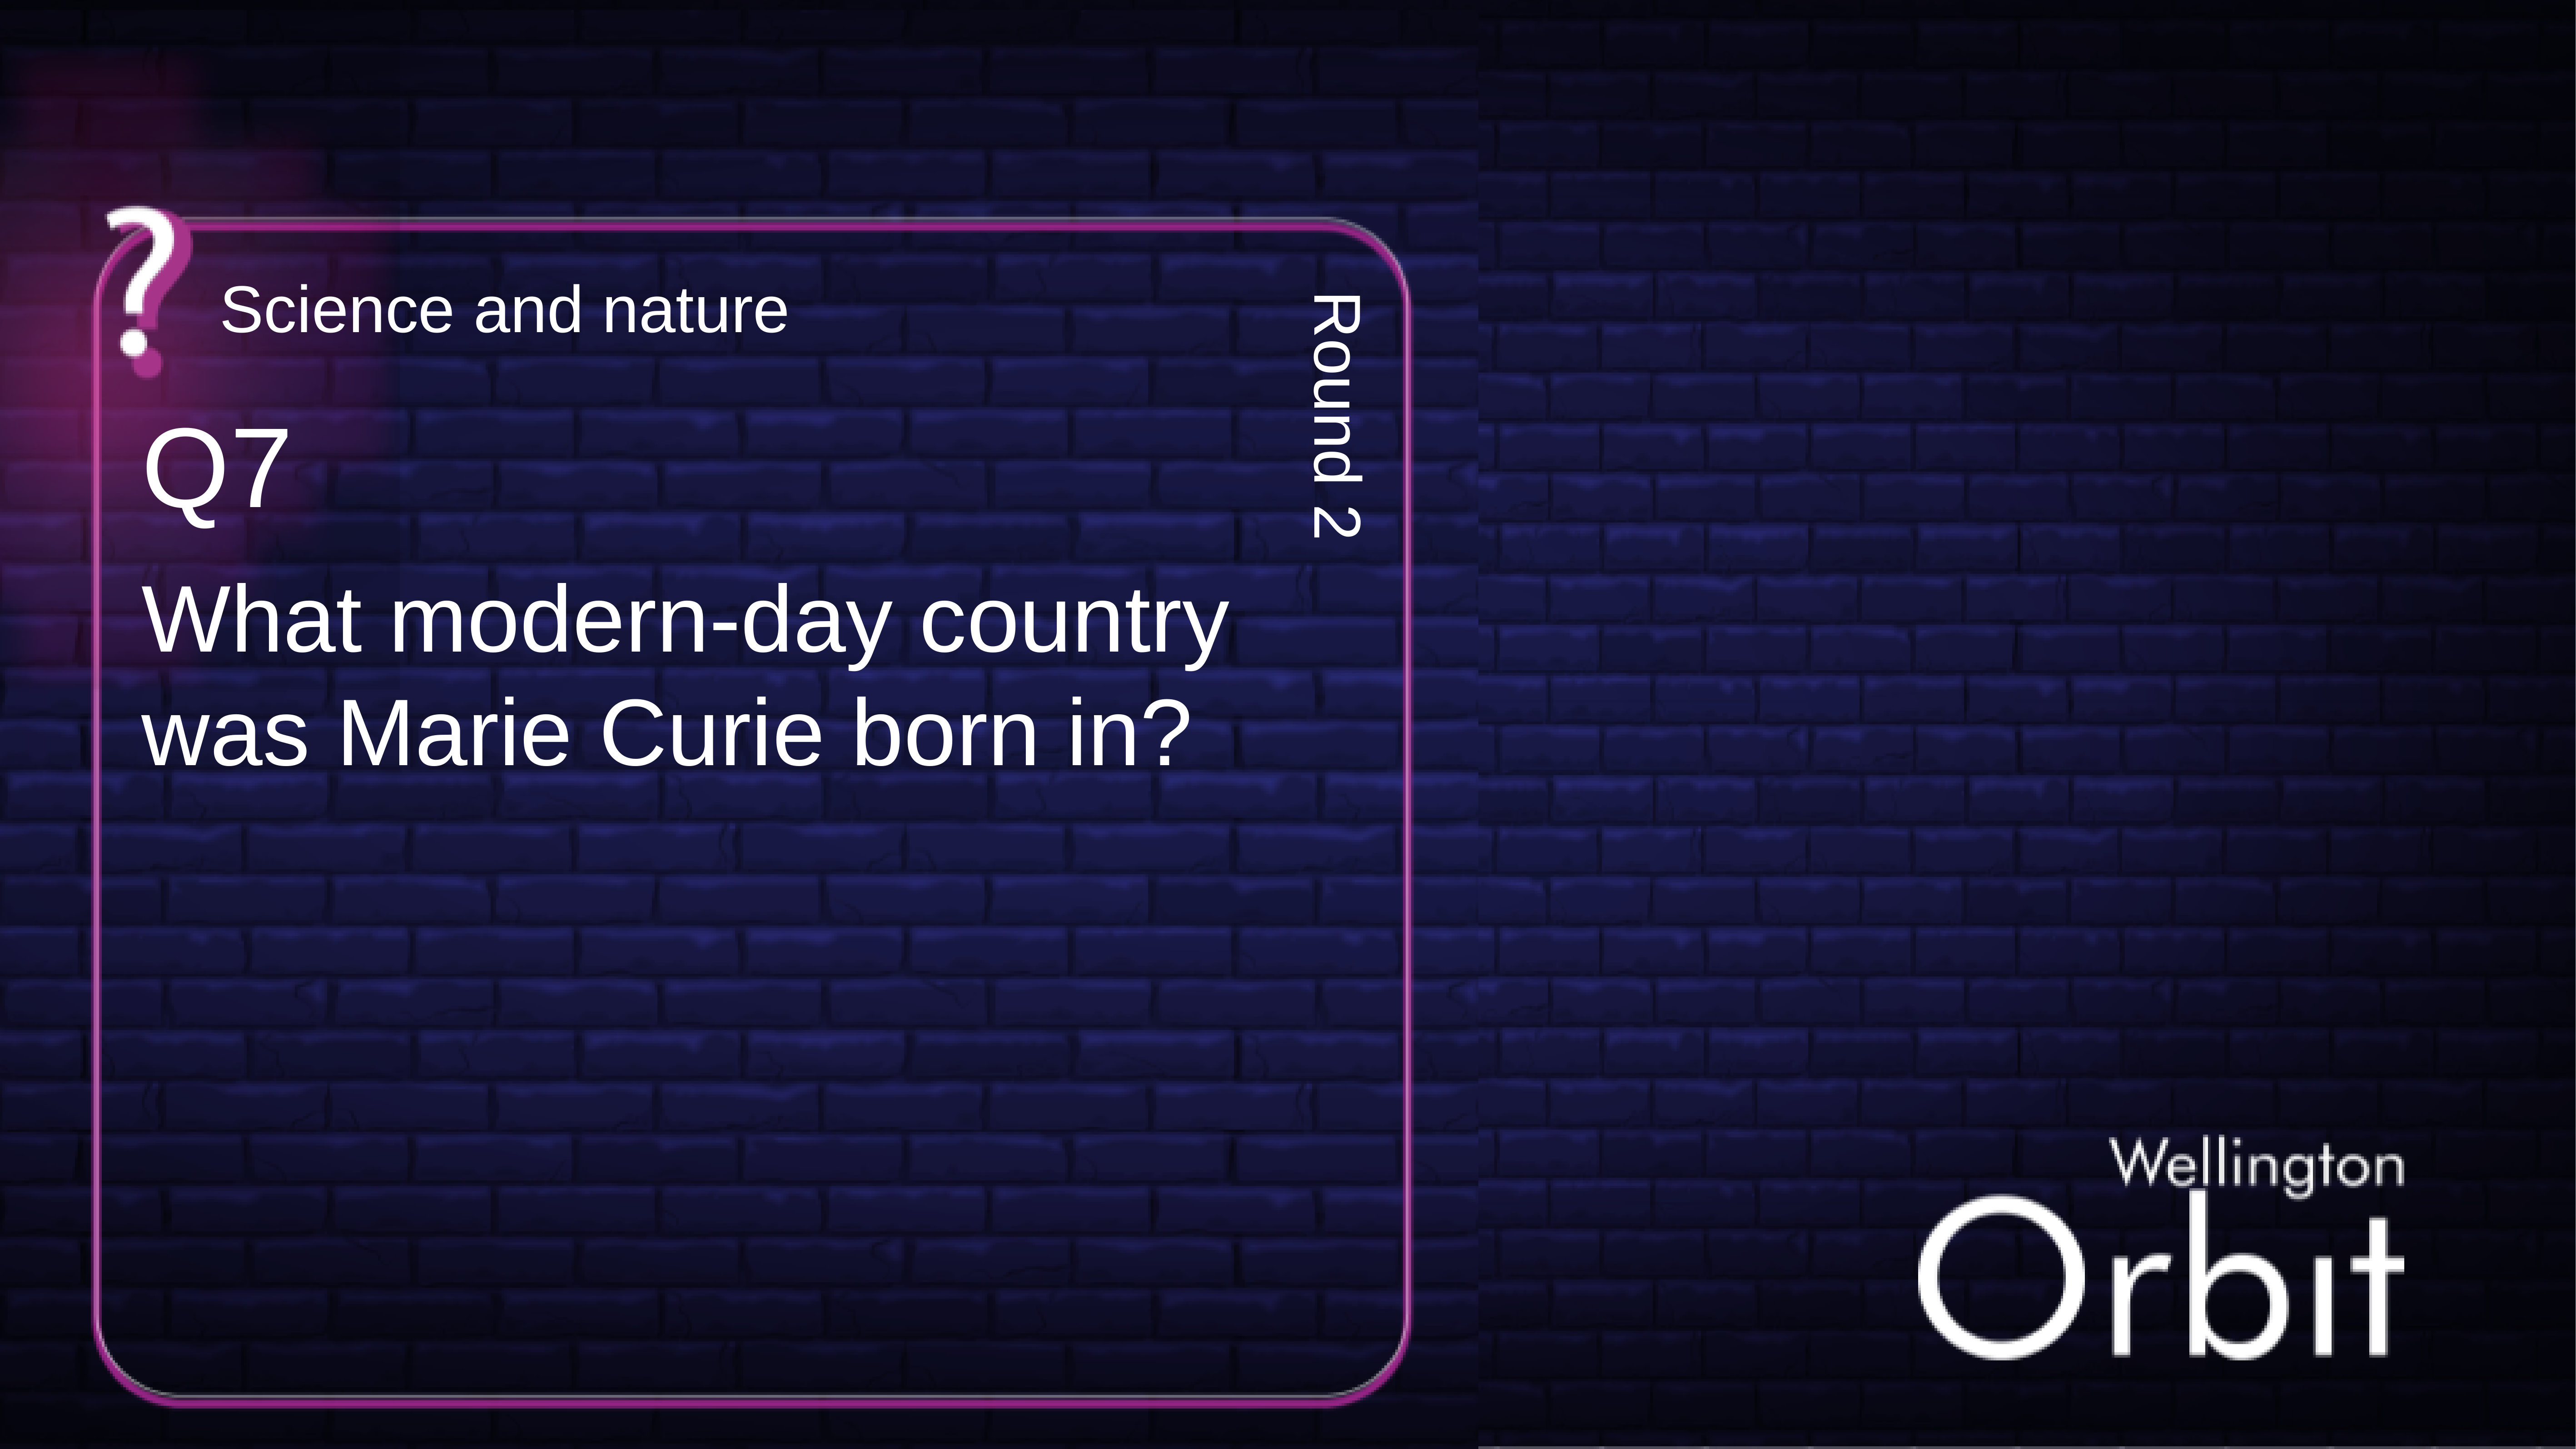

Science and nature
Q7
Round 2
What modern-day country was Marie Curie born in?